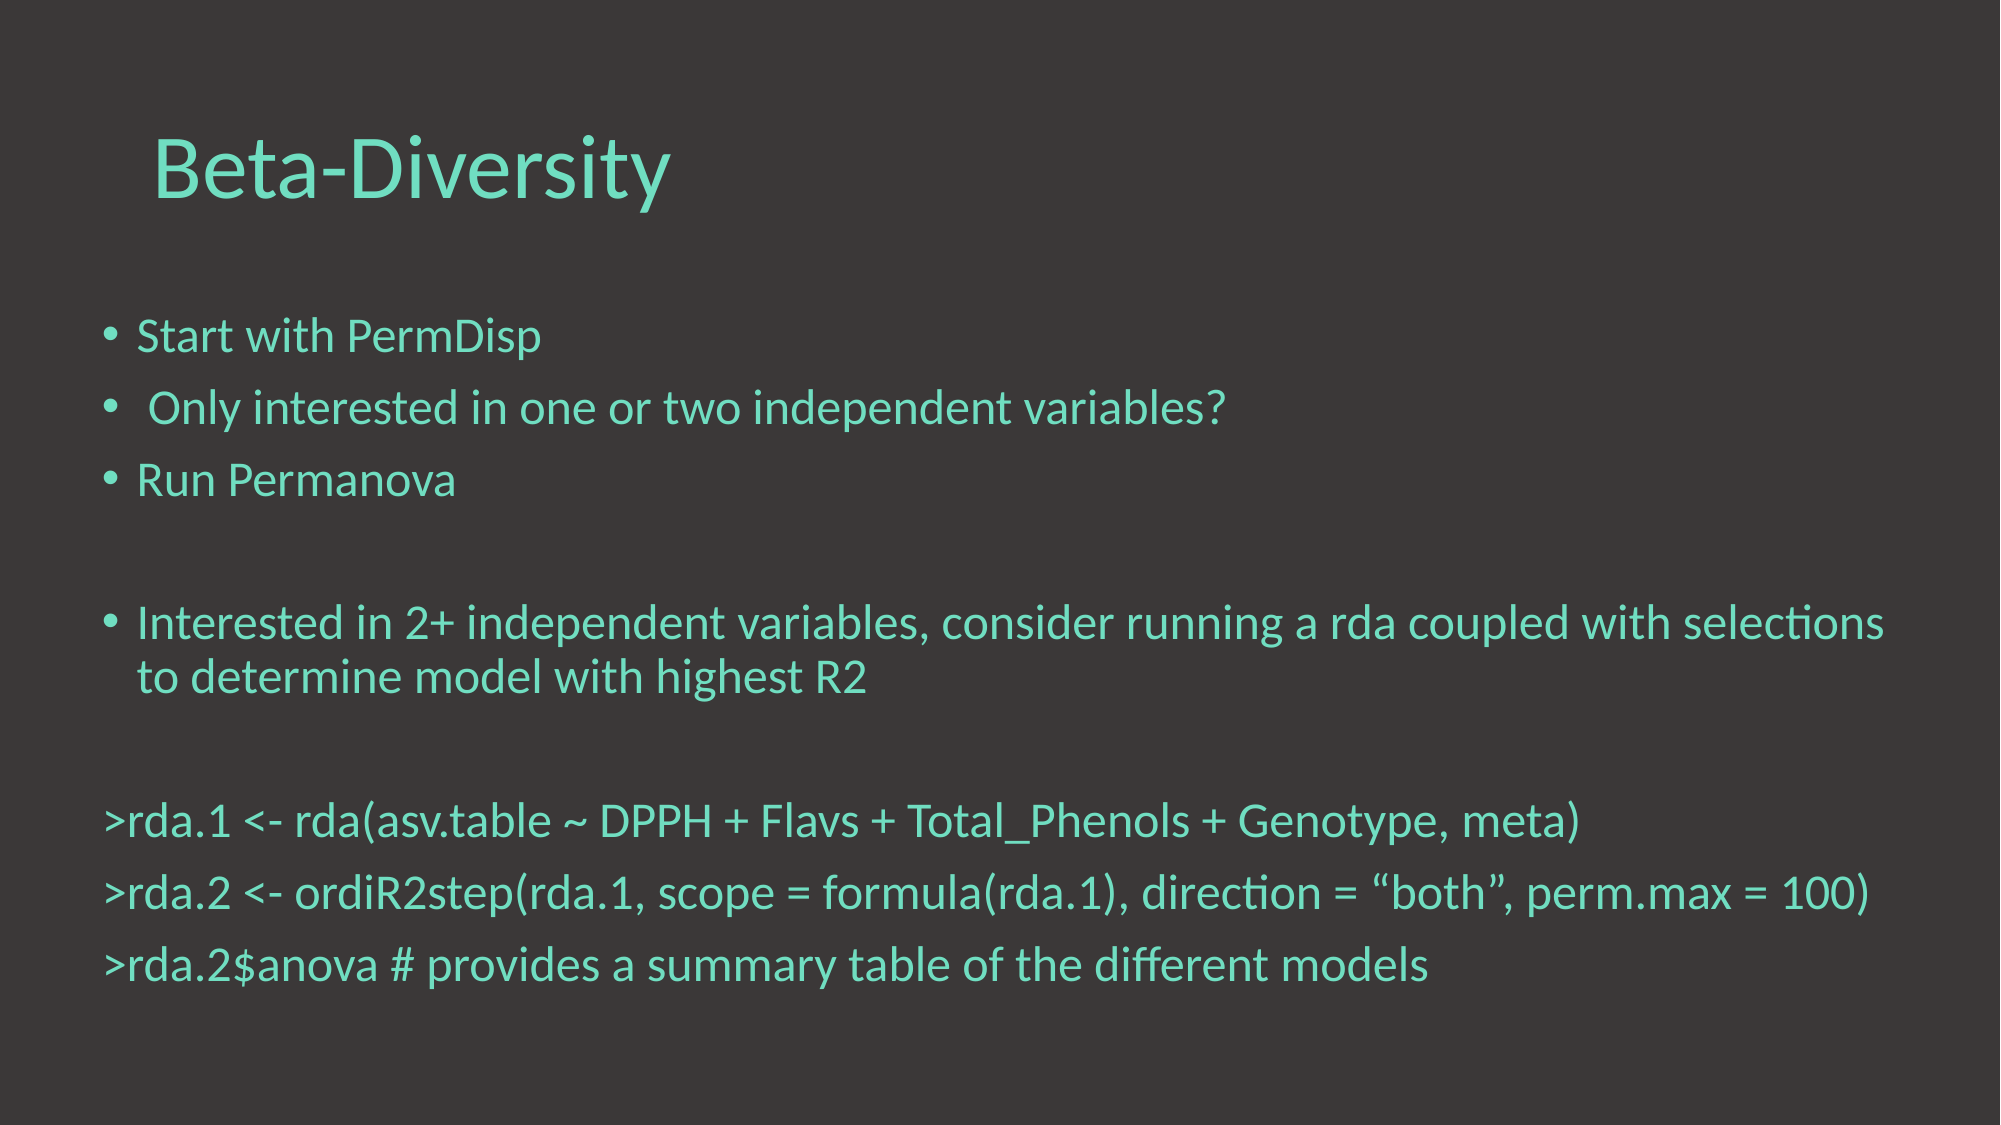

# Beta-Diversity
Start with PermDisp
 Only interested in one or two independent variables?
Run Permanova

Interested in 2+ independent variables, consider running a rda coupled with selections to determine model with highest R2

>rda.1 <- rda(asv.table ~ DPPH + Flavs + Total_Phenols + Genotype, meta)
>rda.2 <- ordiR2step(rda.1, scope = formula(rda.1), direction = “both”, perm.max = 100)
>rda.2$anova # provides a summary table of the different models